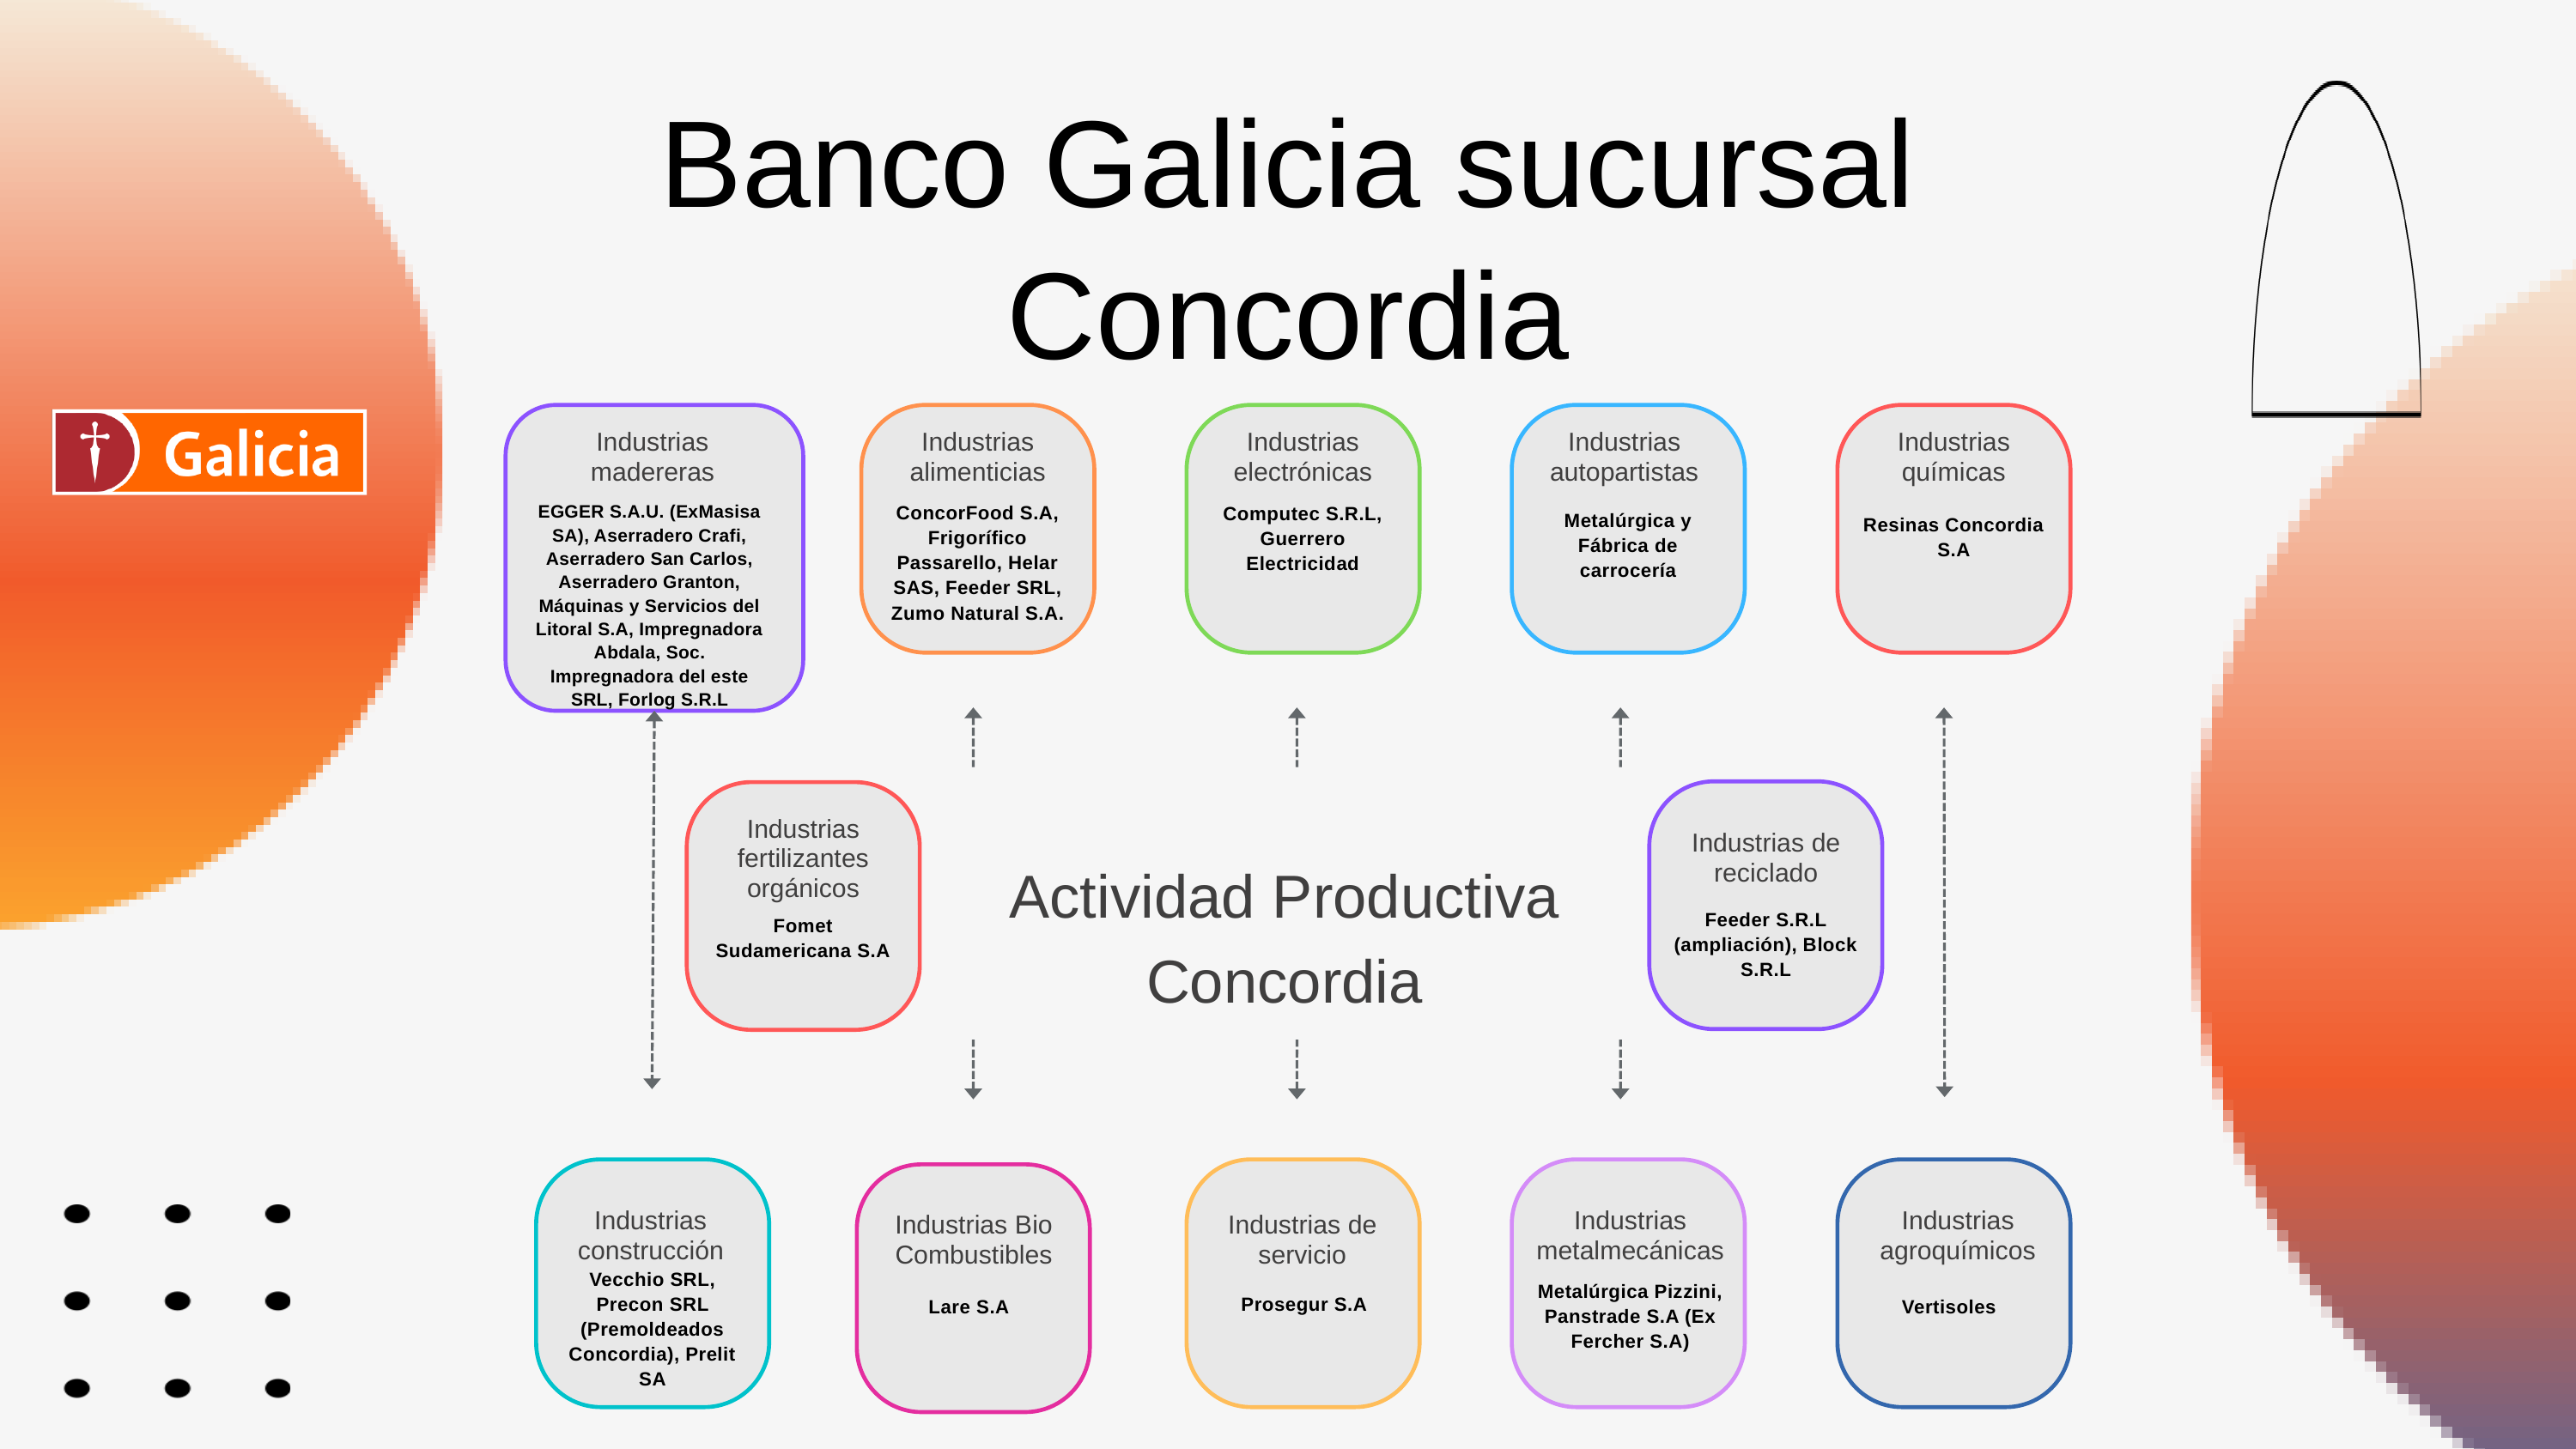

Banco Galicia sucursal Concordia

Industrias madereras
Industrias alimenticias
Industrias electrónicas
Industrias autopartistas
Industrias químicas
EGGER S.A.U. (ExMasisa SA), Aserradero Crafi, Aserradero San Carlos, Aserradero Granton, Máquinas y Servicios del Litoral S.A, Impregnadora Abdala, Soc. Impregnadora del este SRL, Forlog S.R.L
ConcorFood S.A, Frigorífico Passarello, Helar SAS, Feeder SRL, Zumo Natural S.A.
Computec S.R.L, Guerrero Electricidad
Metalúrgica y Fábrica de carrocería
Resinas Concordia S.A

Industrias fertilizantes orgánicos
Industrias de reciclado
Actividad Productiva Concordia
Feeder S.R.L (ampliación), Block S.R.L
Fomet Sudamericana S.A

Industrias construcción
Industrias metalmecánicas
Industrias agroquímicos
Industrias Bio Combustibles
Industrias de servicio
Vecchio SRL, Precon SRL (Premoldeados Concordia), Prelit SA
Metalúrgica Pizzini, Panstrade S.A (Ex Fercher S.A)
Prosegur S.A
Lare S.A
Vertisoles